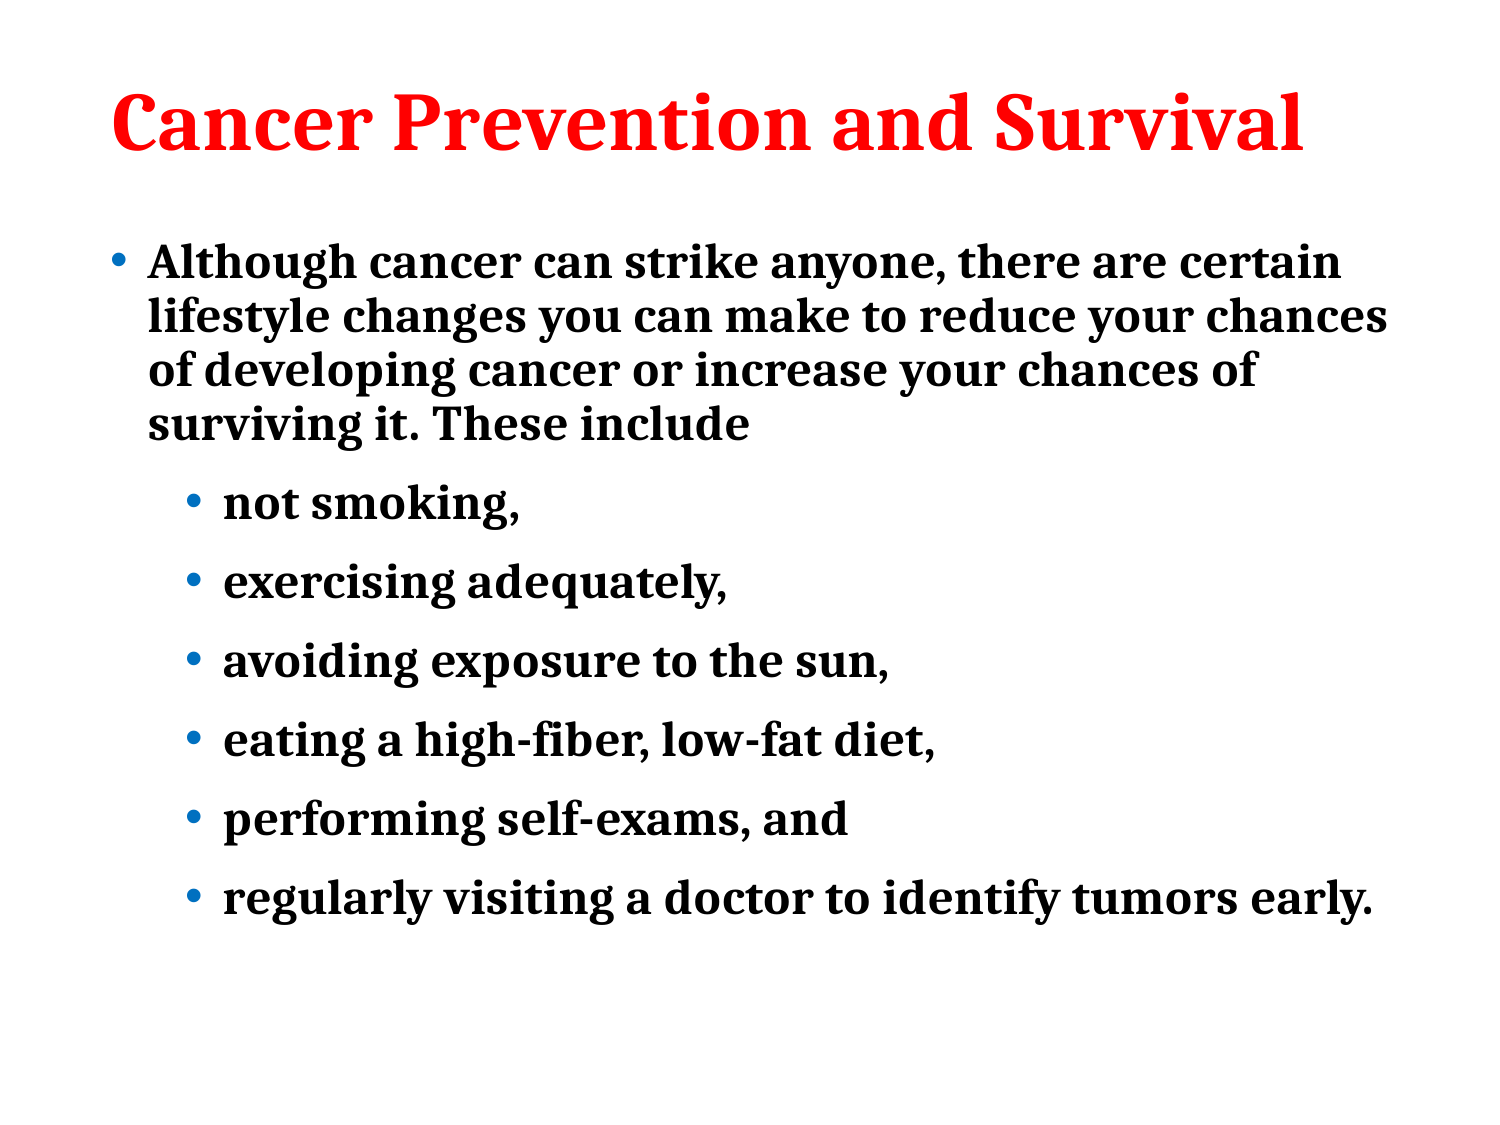

# Cancer Prevention and Survival
Although cancer can strike anyone, there are certain lifestyle changes you can make to reduce your chances of developing cancer or increase your chances of surviving it. These include
not smoking,
exercising adequately,
avoiding exposure to the sun,
eating a high-fiber, low-fat diet,
performing self-exams, and
regularly visiting a doctor to identify tumors early.